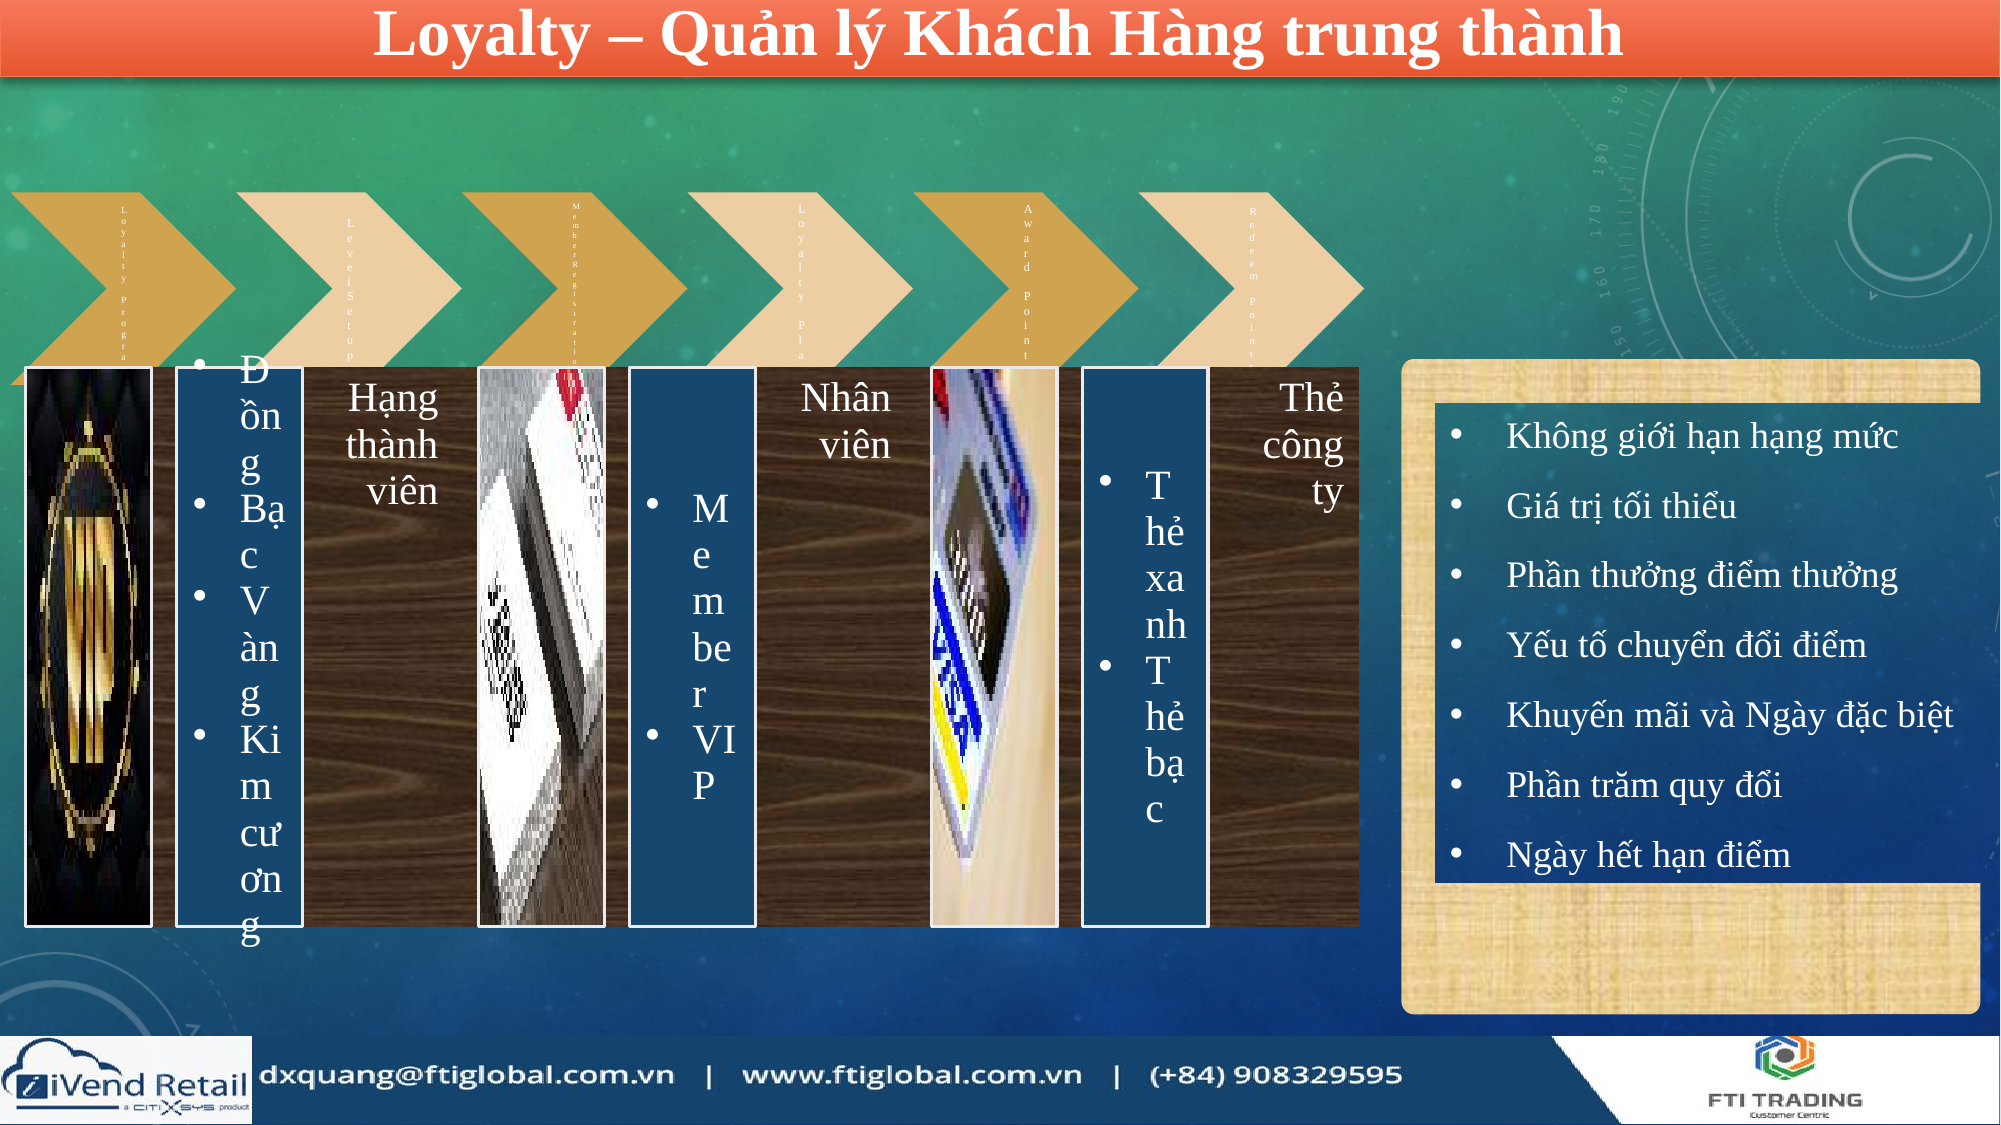

Loyalty – Quản lý Khách Hàng trung thành
Level Setup
Member Registration
Redeem Points
Loyalty Program

Không giới hạn hạng mức
Giá trị tối thiểu
Phần thưởng điểm thưởng
Yếu tố chuyển đổi điểm
Khuyến mãi và Ngày đặc biệt
Phần trăm quy đổi
Ngày hết hạn điểm
Hạng thành viên
Đồng
Bạc
Nhân viên
Member
VIP
Thẻ công ty
Thẻ xanh
Thẻ bạc
Vàng
Kim cương